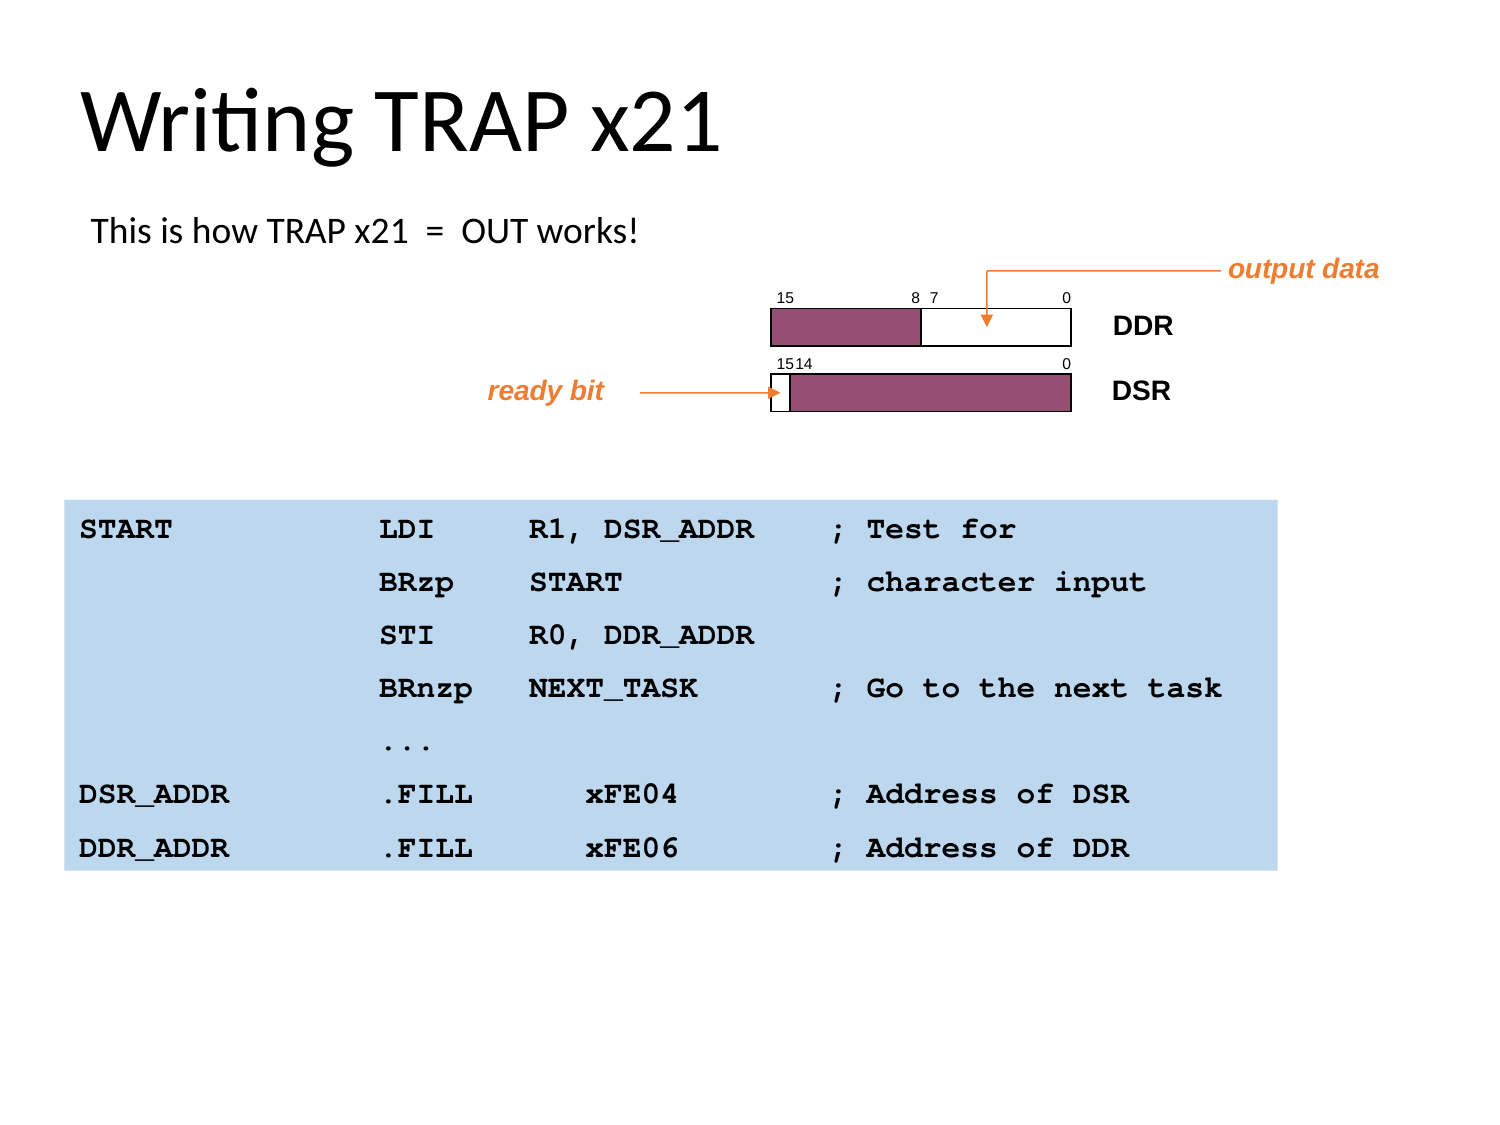

# Writing TRAP x21
This is how TRAP x21  =  OUT works!
output data

15
8
7
0
DDR

15
14
0
ready bit
DSR

START		LDI	R1, DSR_ADDR	; Test for
		BRzp	START		; character input
		STI	R0, DDR_ADDR
		BRnzp	NEXT_TASK	; Go to the next task
		...
DSR_ADDR	.FILL      xFE04  	; Address of DSR
DDR_ADDR	.FILL      xFE06	; Address of DDR